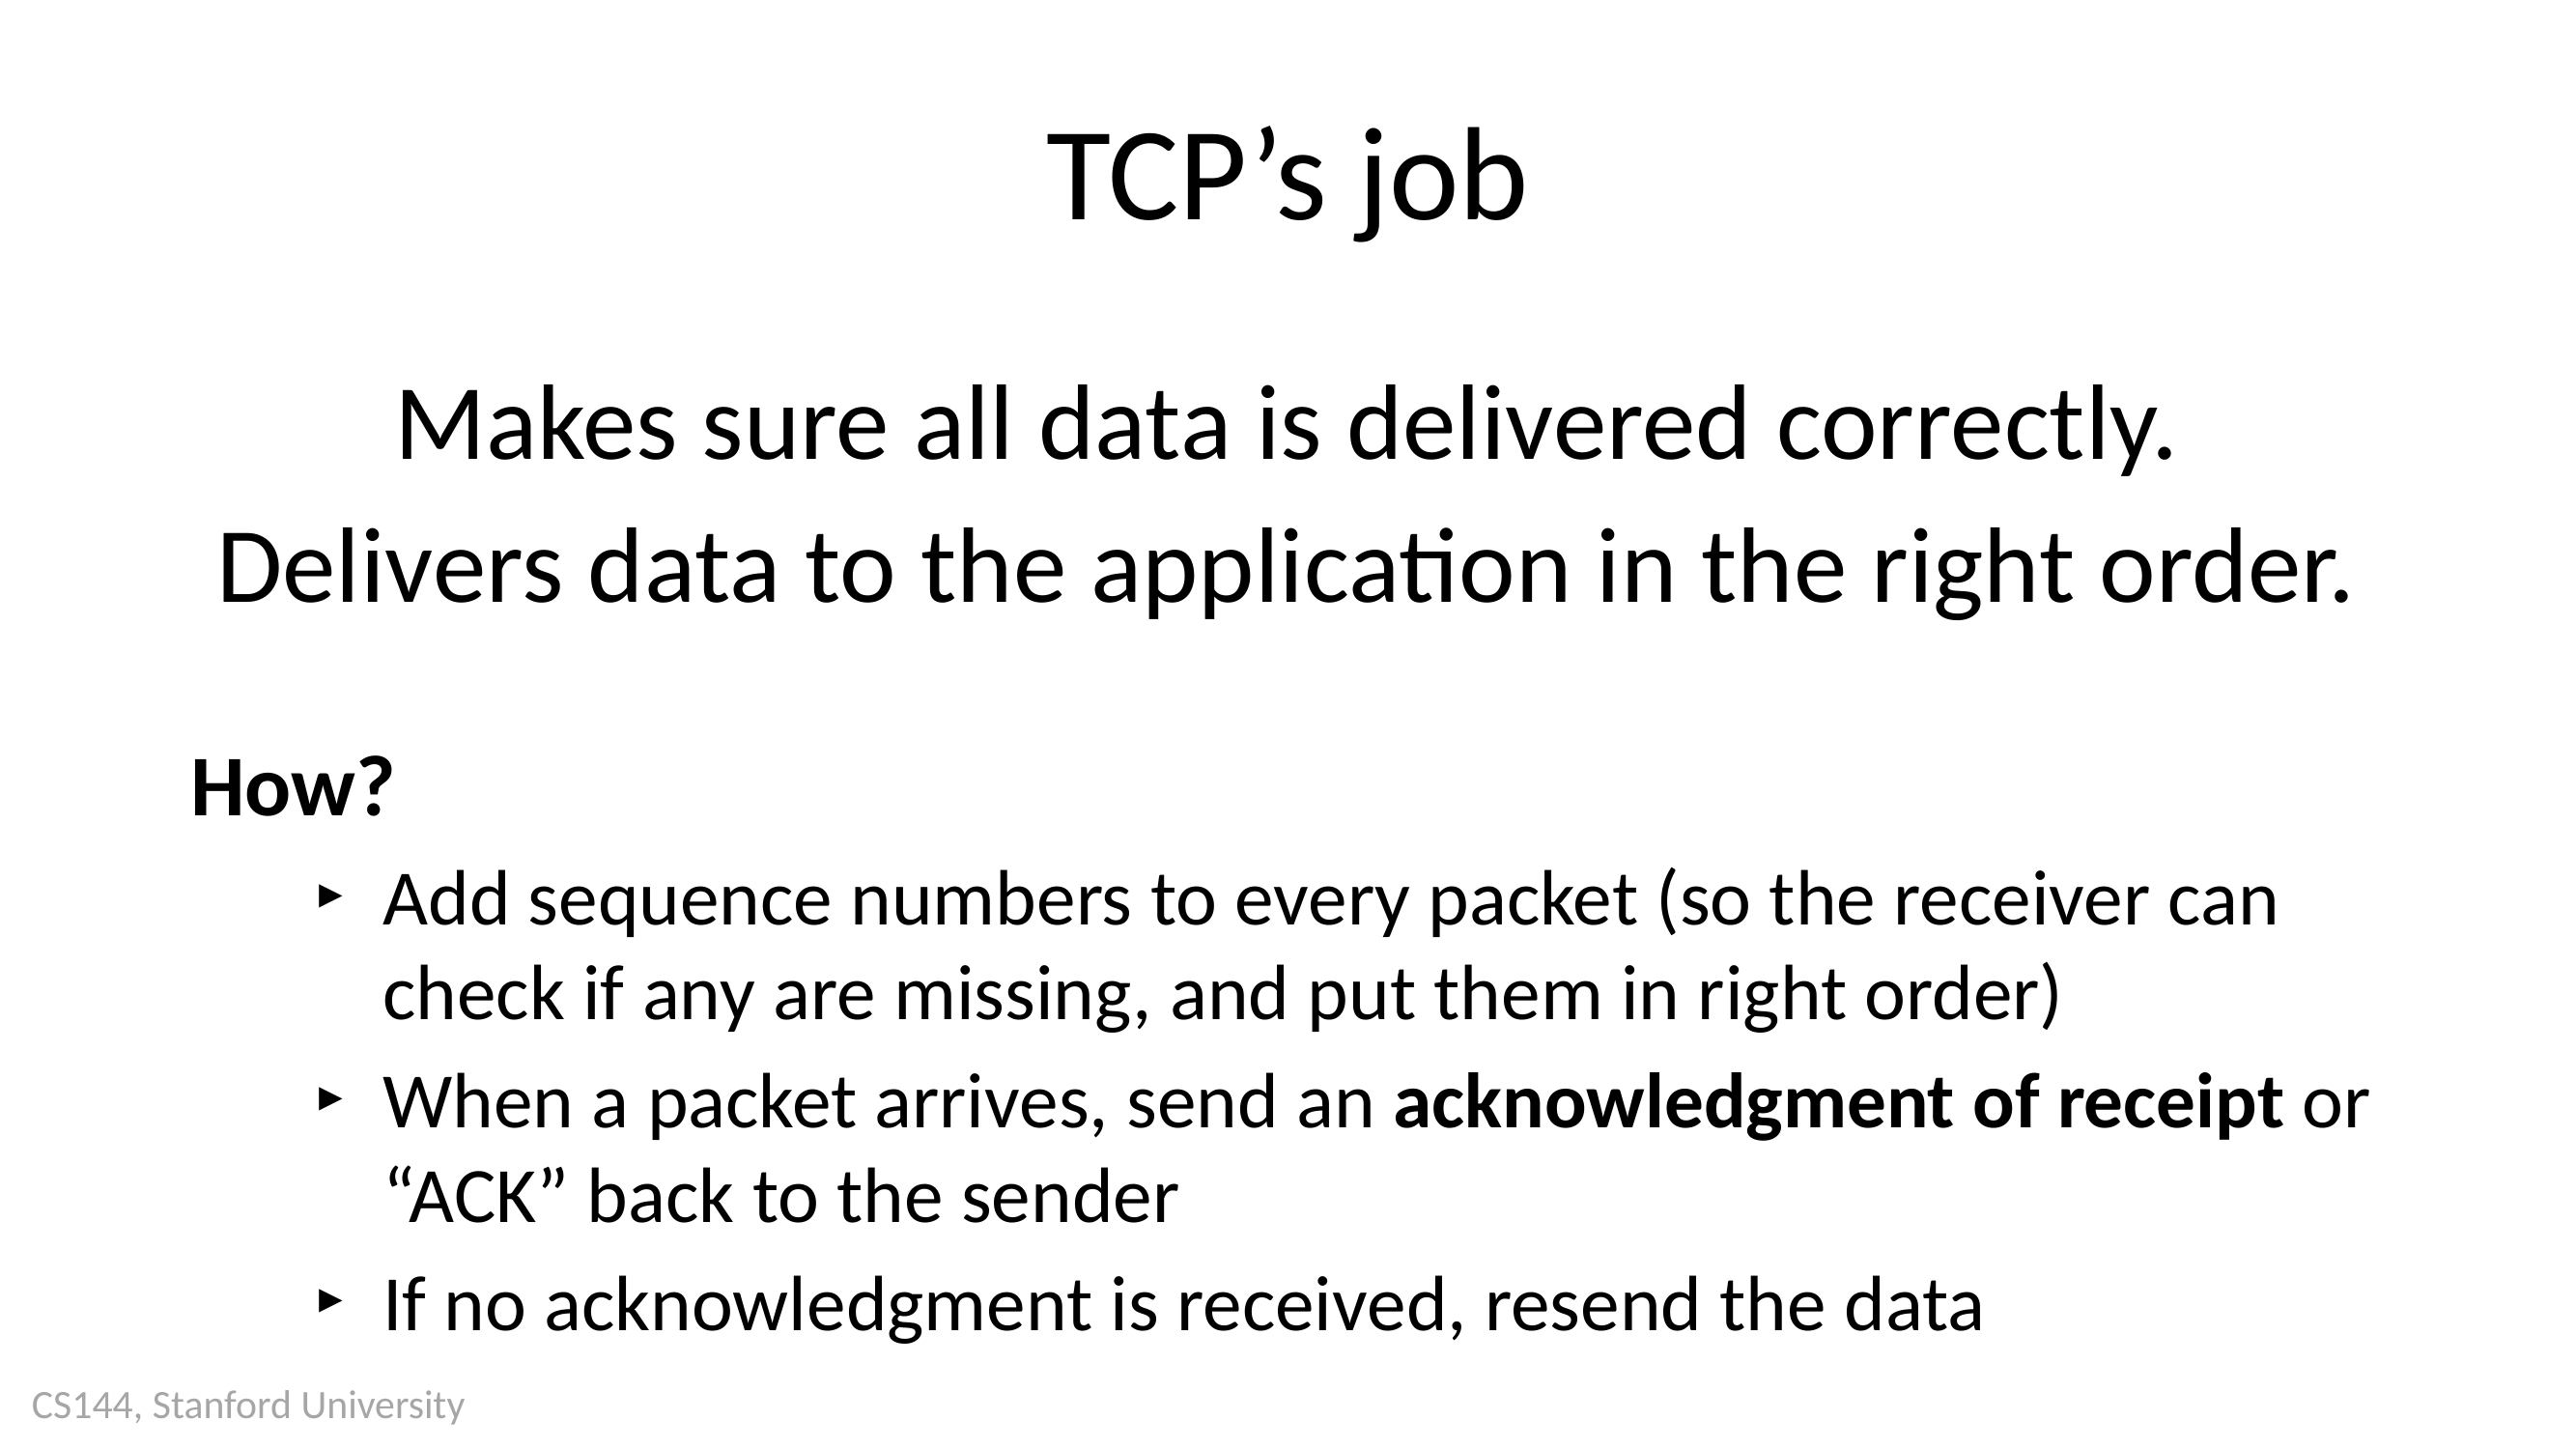

# TCP’s job
Makes sure all data is delivered correctly.
Delivers data to the application in the right order.

How?
Add sequence numbers to every packet (so the receiver can check if any are missing, and put them in right order)
When a packet arrives, send an acknowledgment of receipt or “ACK” back to the sender
If no acknowledgment is received, resend the data